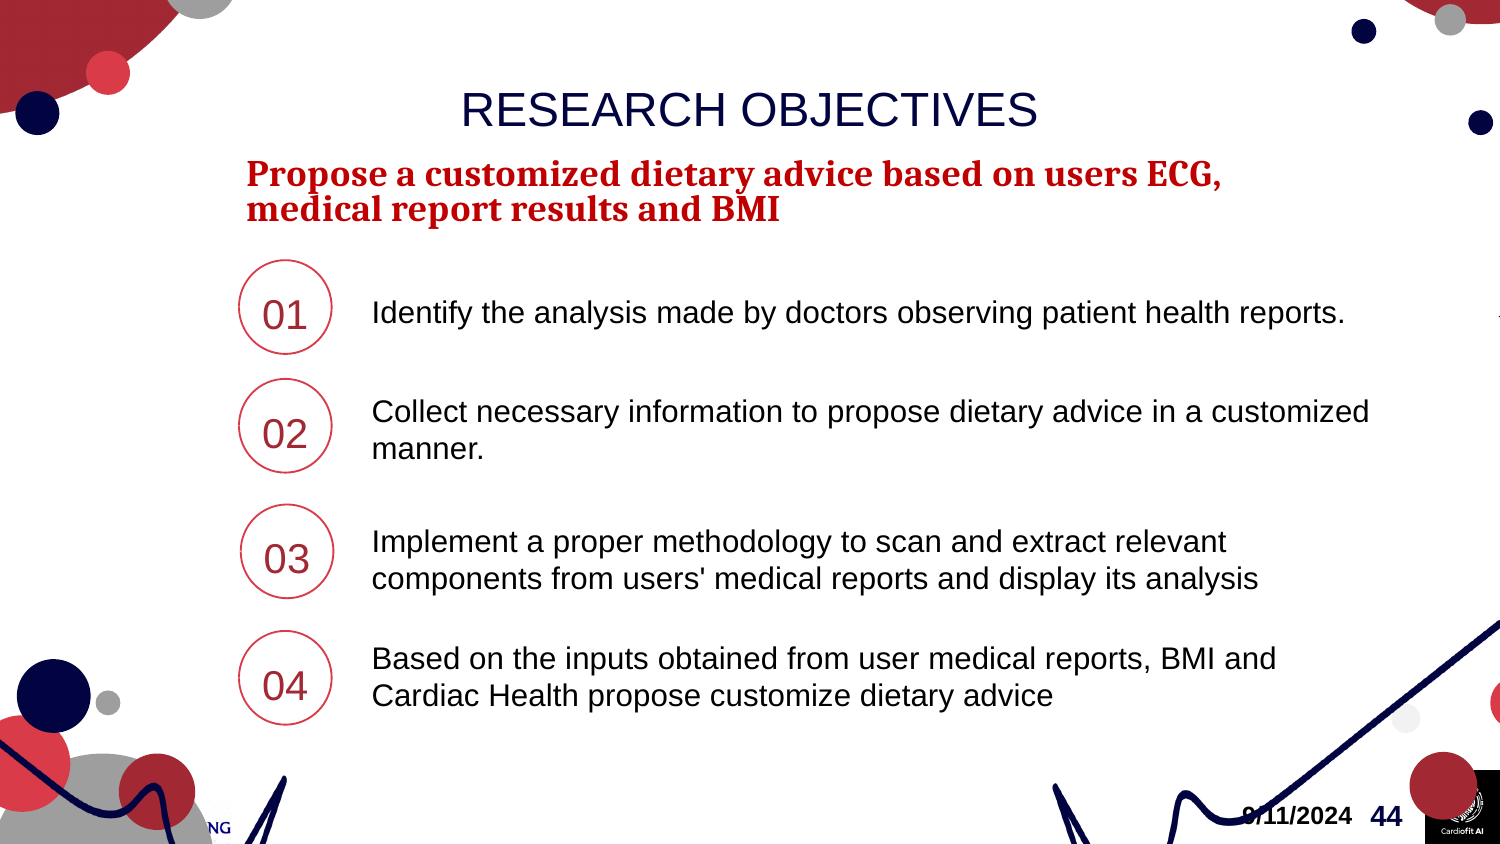

RESEARCH OBJECTIVES

Propose a customized dietary advice based on users ECG, medical report results and BMI​

01
Identify the analysis made by doctors observing patient health reports.

02
Collect necessary information to propose dietary advice in a customized manner.

03
Implement a proper methodology to scan and extract relevant components from users' medical reports and display its analysis

04
Based on the inputs obtained from user medical reports, BMI and Cardiac Health propose customize dietary advice